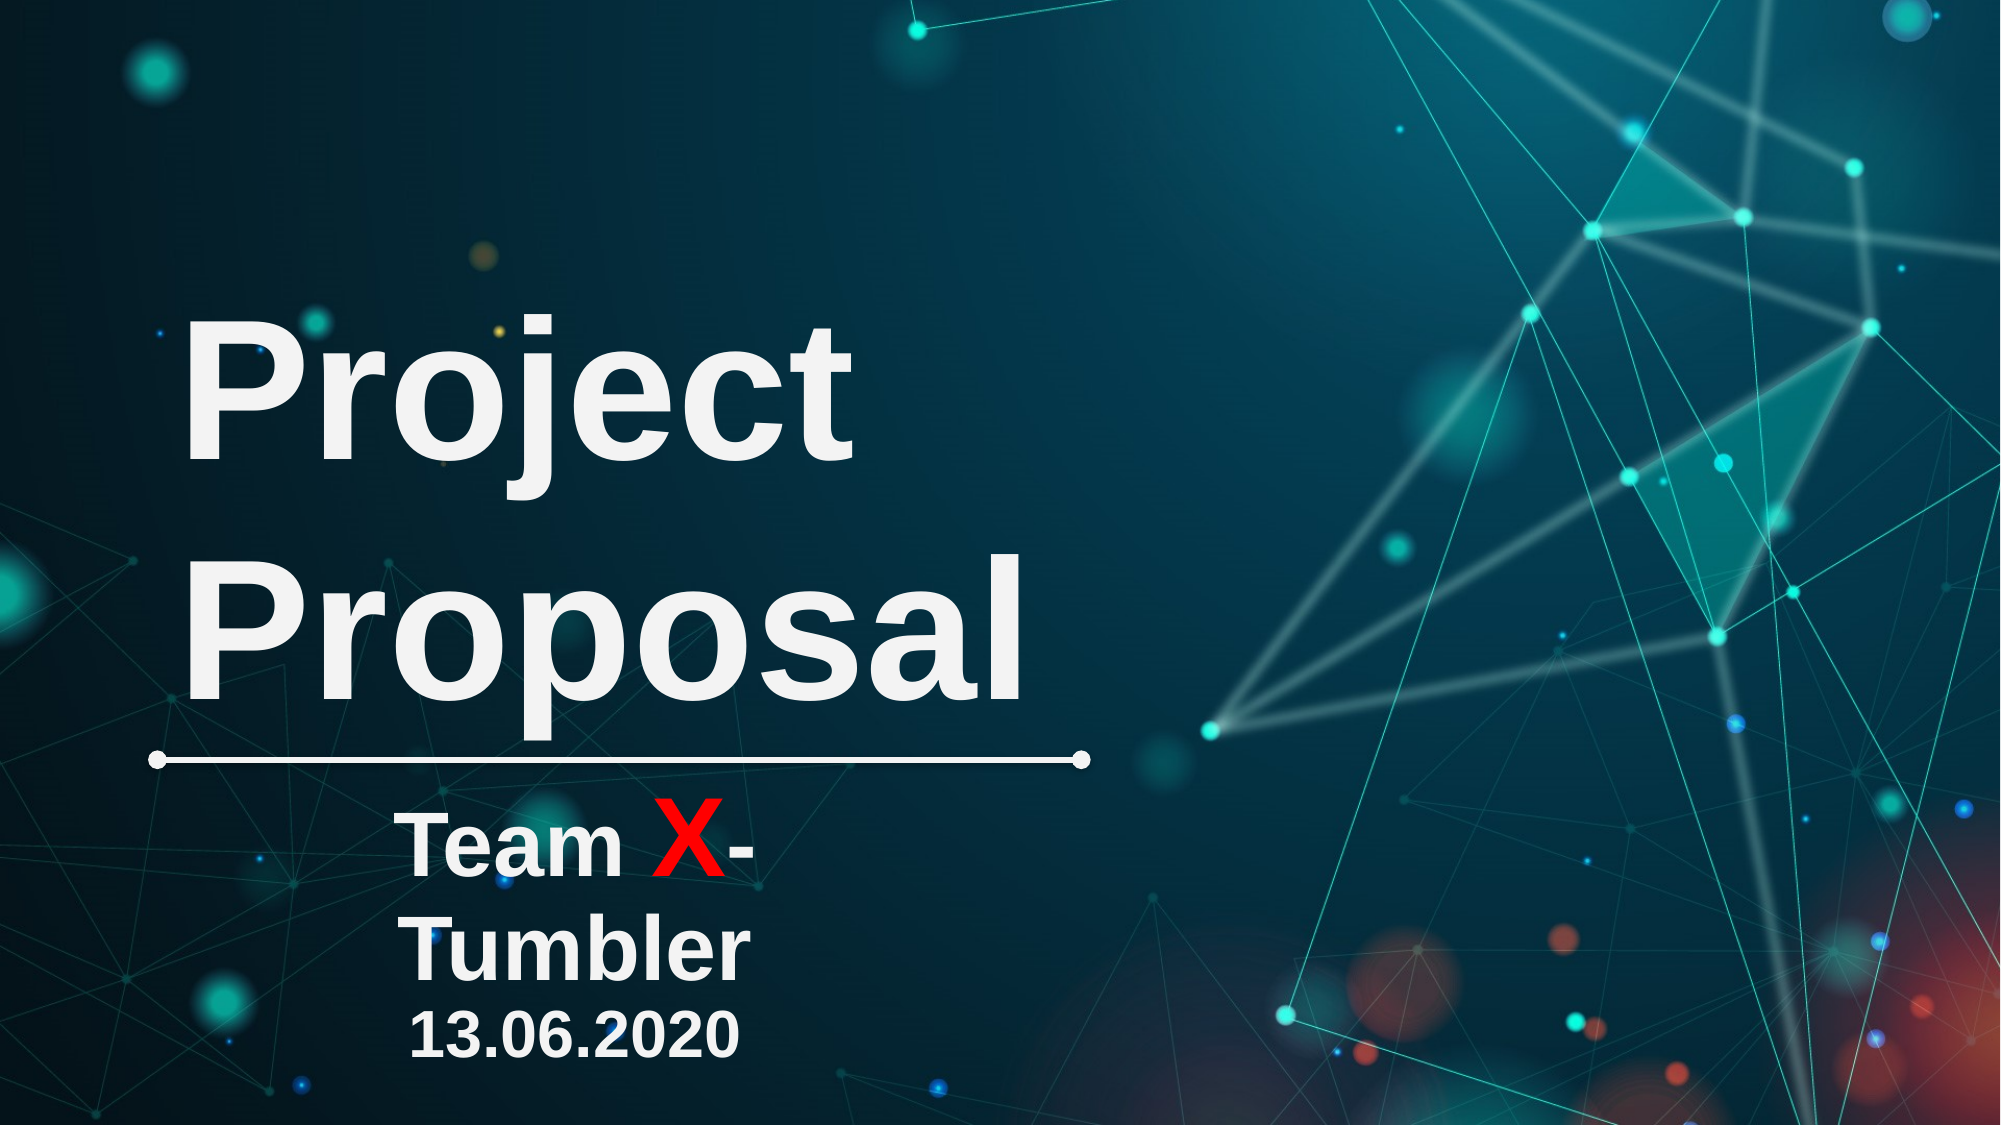

# Project Proposal
Team X- Tumbler
13.06.2020